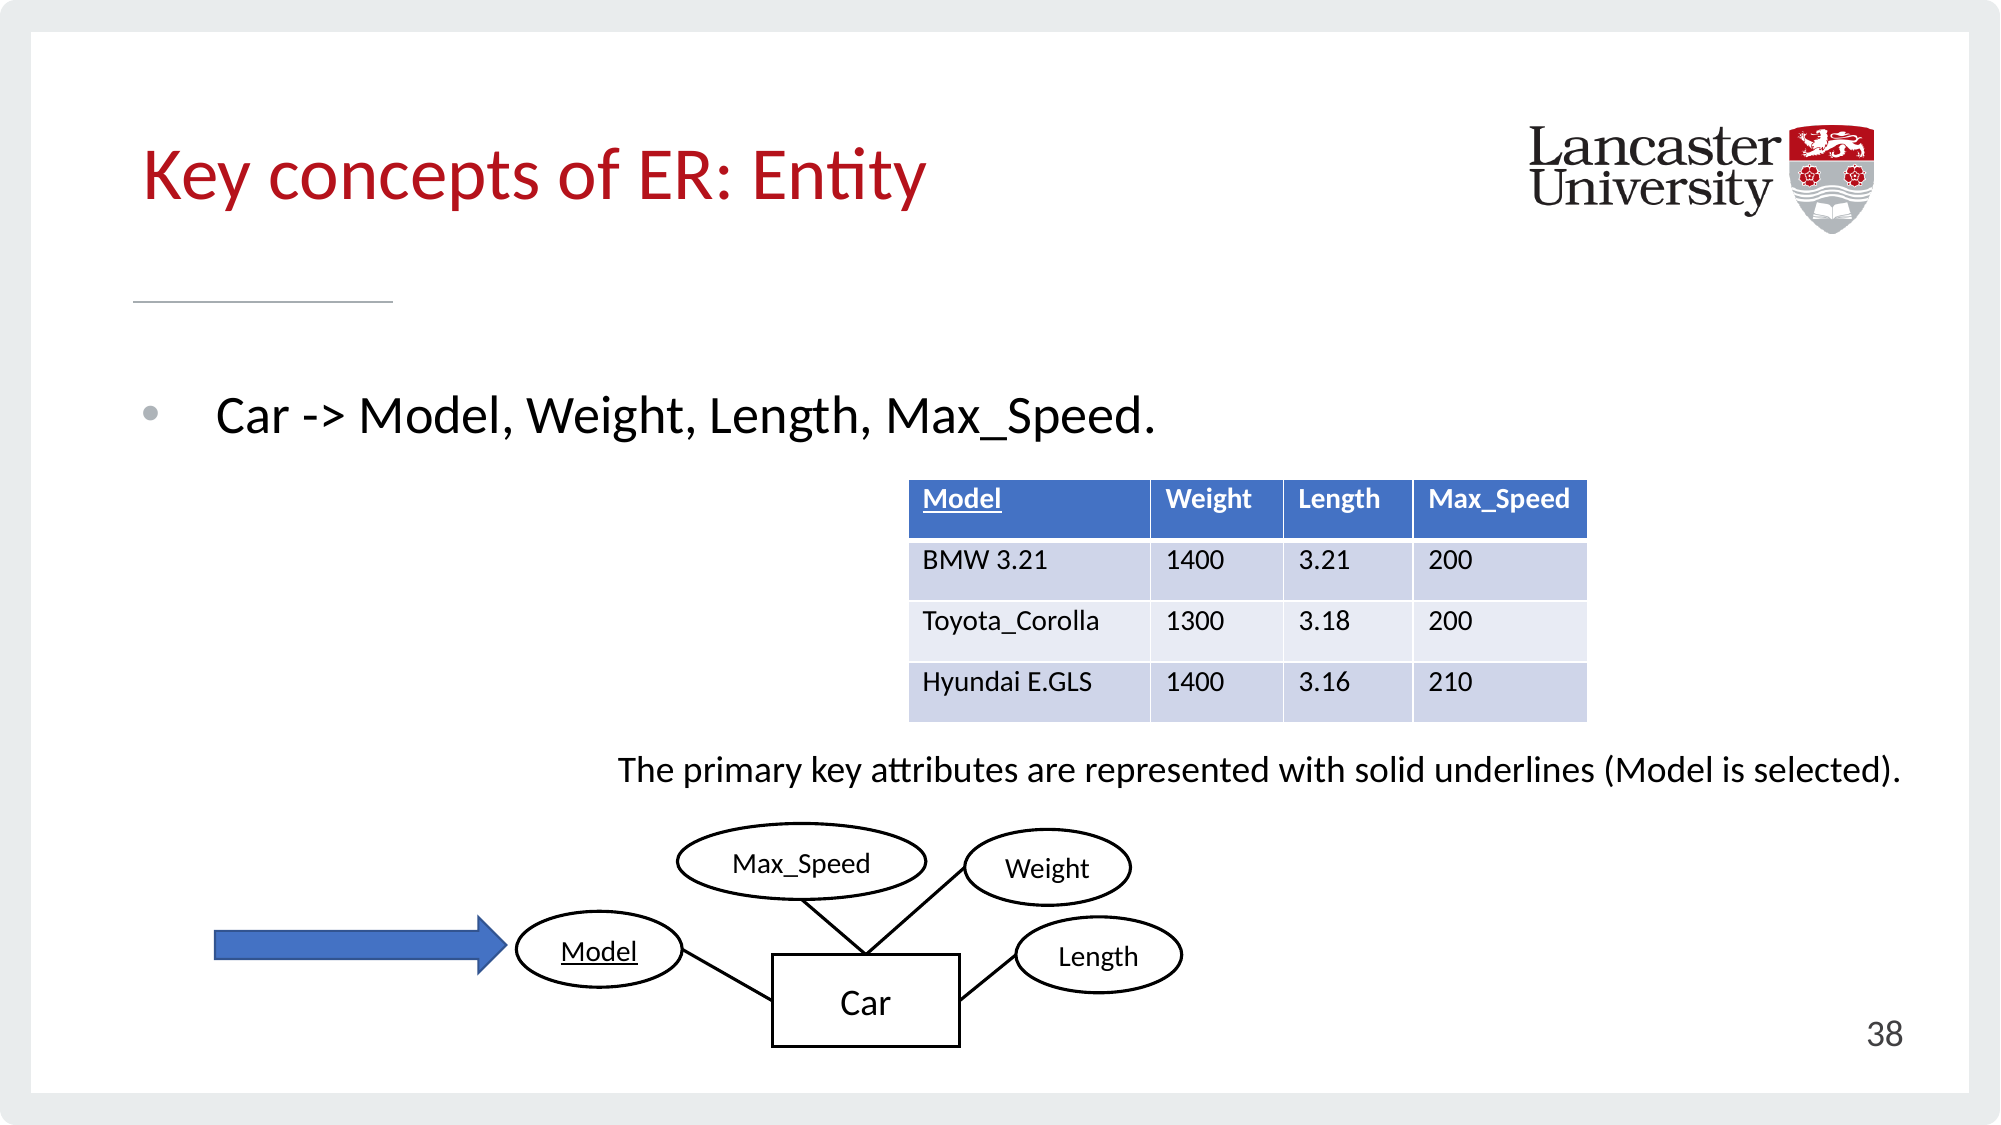

# Key concepts of ER: Entity
Car -> Model, Weight, Length, Max_Speed.

| Model | Weight | Length | Max\_Speed |
| --- | --- | --- | --- |
| BMW 3.21 | 1400 | 3.21 | 200 |
| Toyota\_Corolla | 1300 | 3.18 | 200 |
| Hyundai E.GLS | 1400 | 3.16 | 210 |
The primary key attributes are represented with solid underlines (Model is selected).
Max_Speed
Weight
Model

Length
Car
38